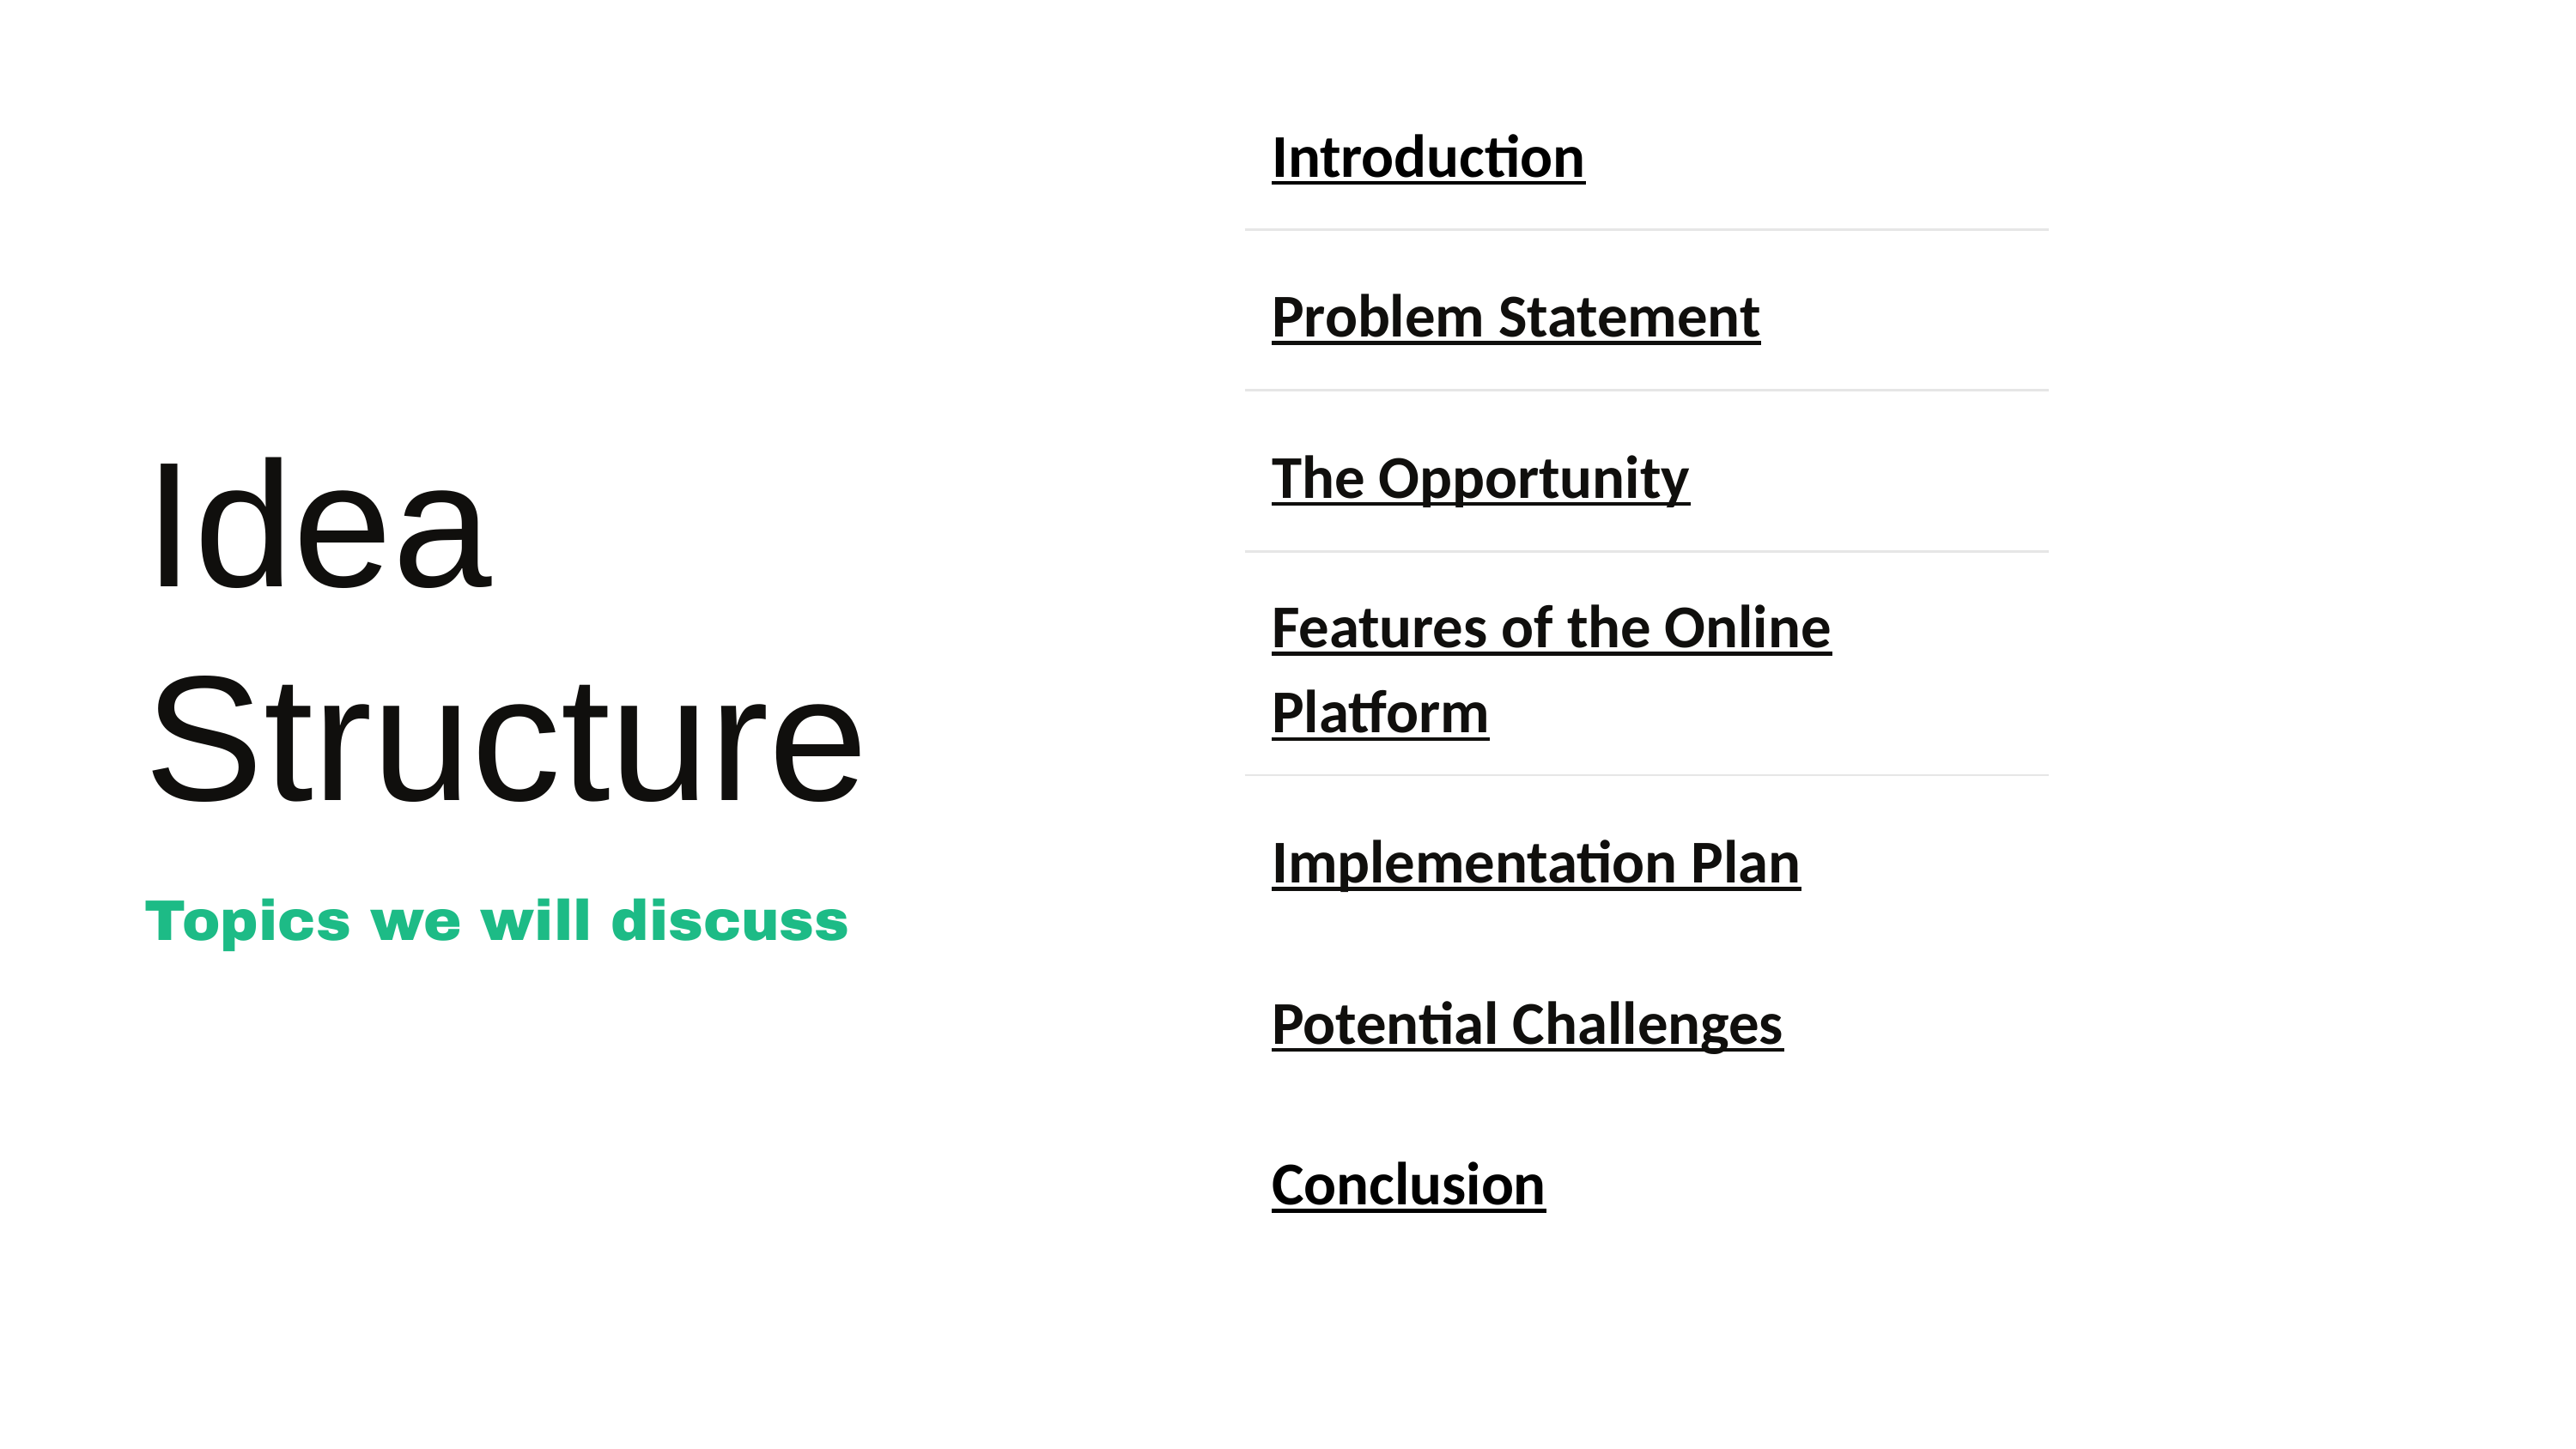

| Introduction |
| --- |
| Problem Statement |
| The Opportunity |
| Features of the Online Platform |
| Implementation Plan |
| Potential Challenges |
| Conclusion |
|  |
Idea Structure
Topics we will discuss